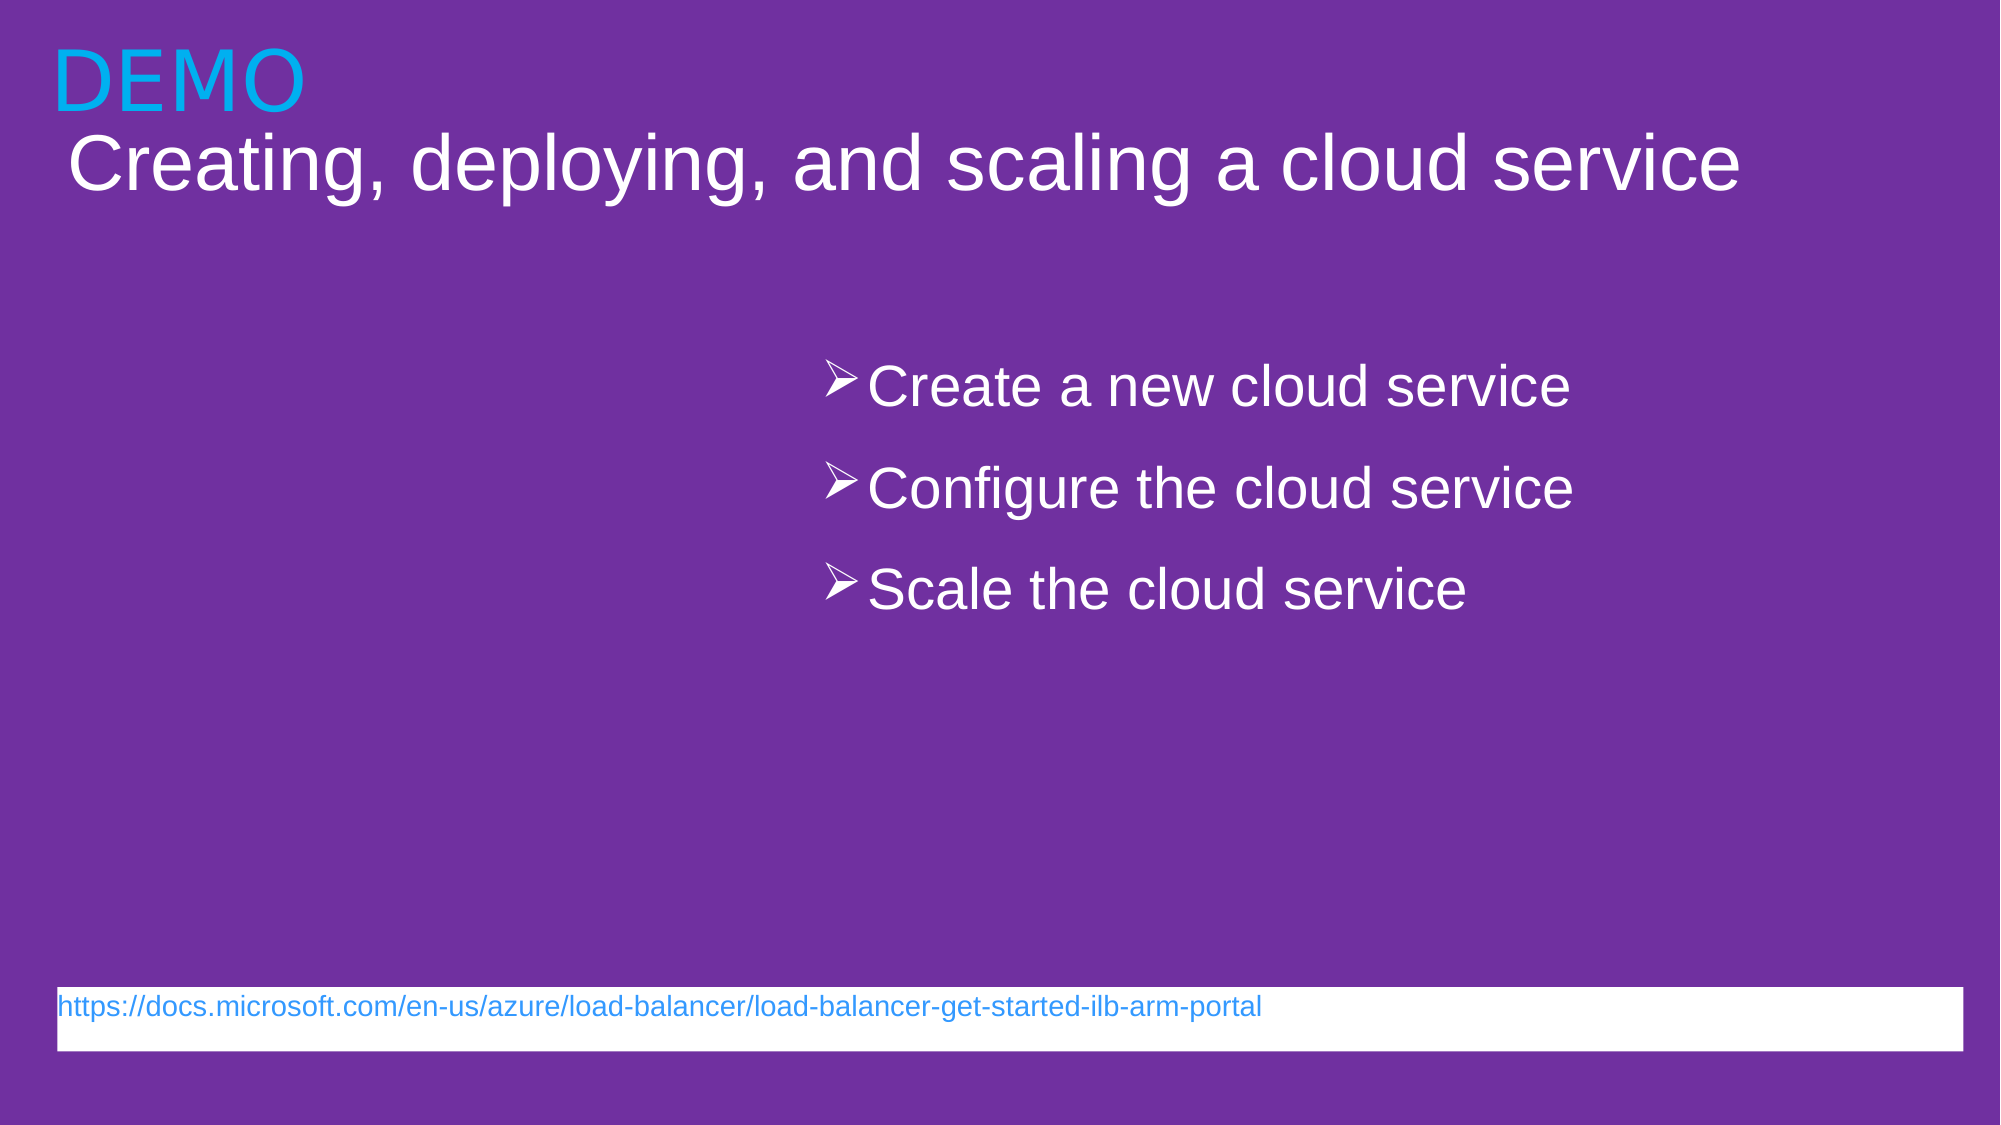

# Creating, deploying, and scaling a cloud service
Create a new cloud service
Configure the cloud service
Scale the cloud service

https://docs.microsoft.com/en-us/azure/load-balancer/load-balancer-get-started-ilb-arm-portal